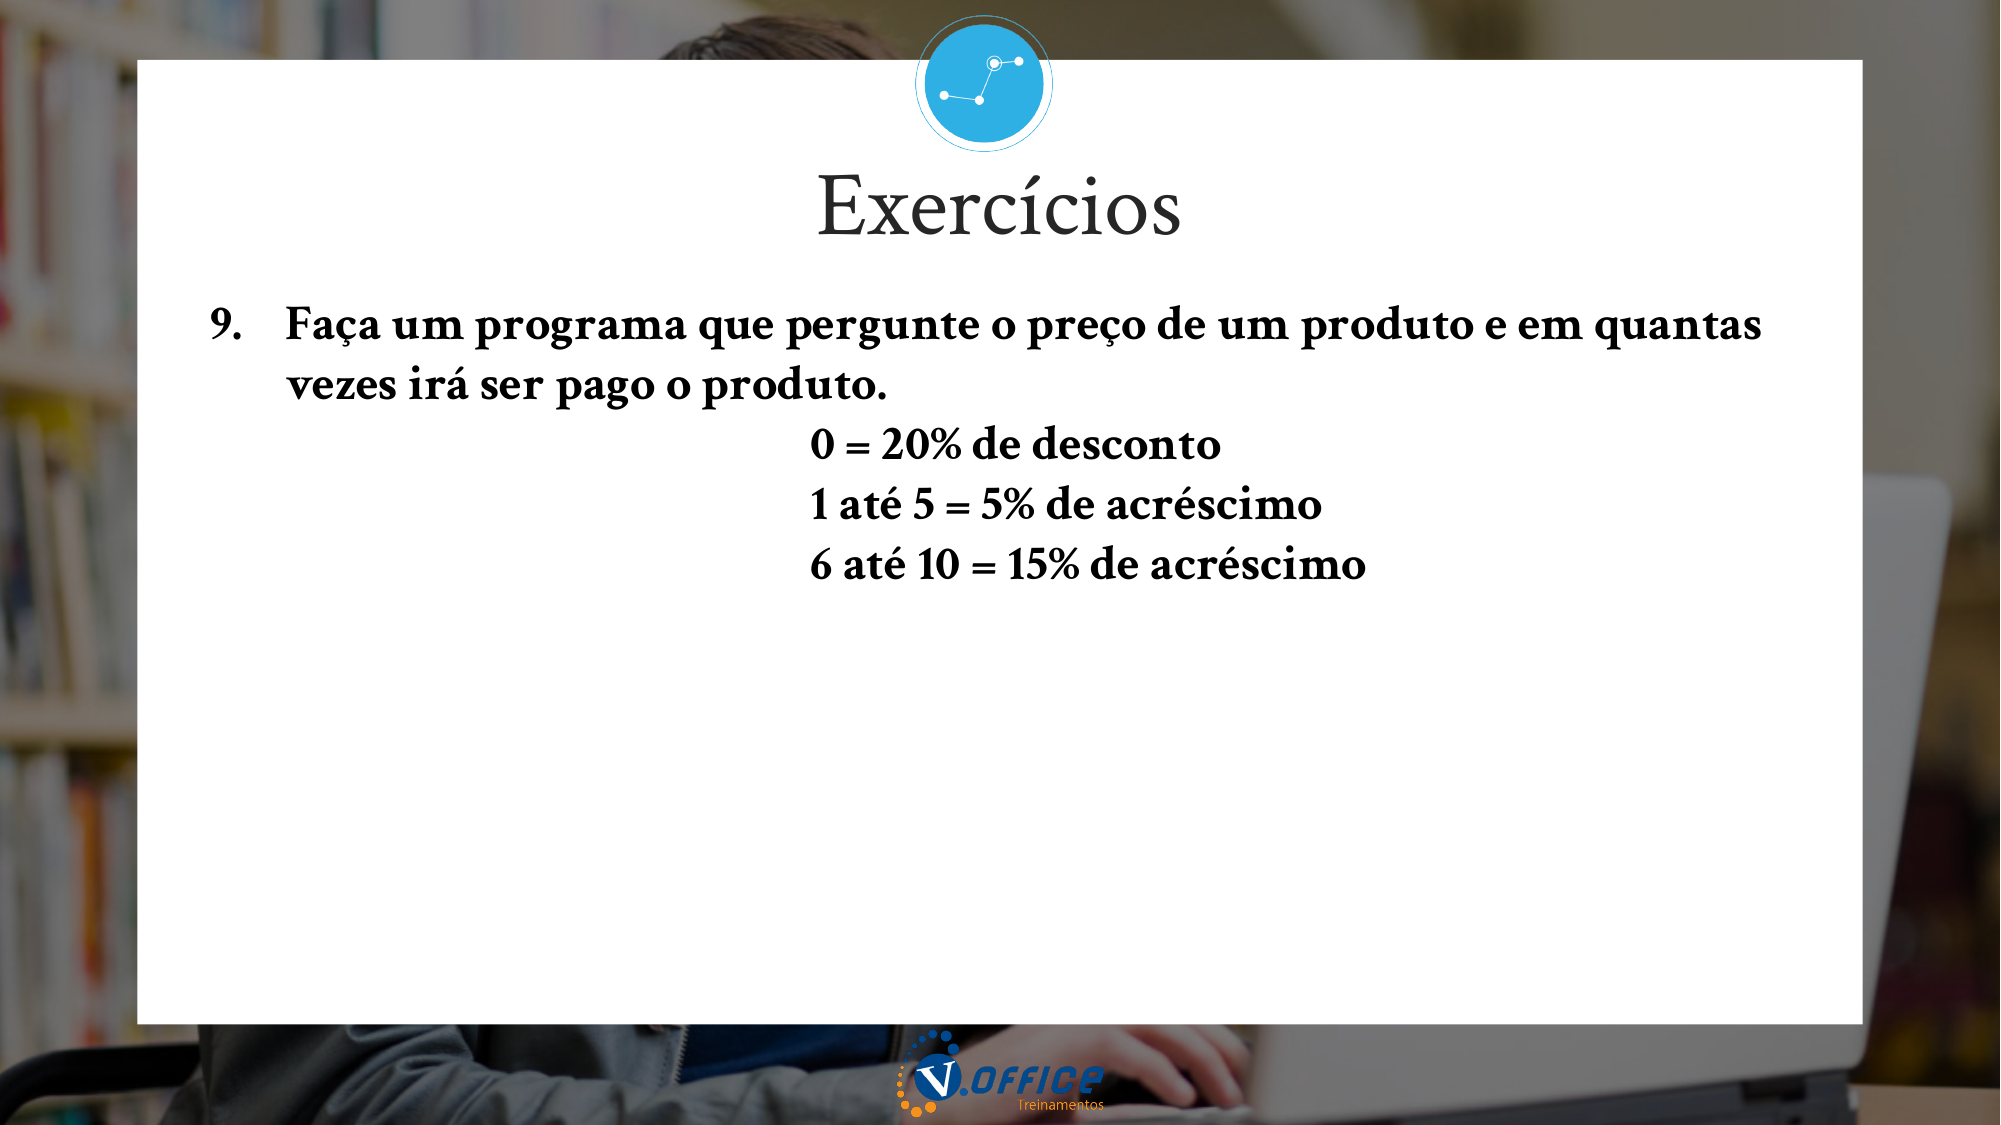

Exercícios
Faça um programa que pergunte o preço de um produto e em quantas vezes irá ser pago o produto.
				0 = 20% de desconto
				1 até 5 = 5% de acréscimo
				6 até 10 = 15% de acréscimo